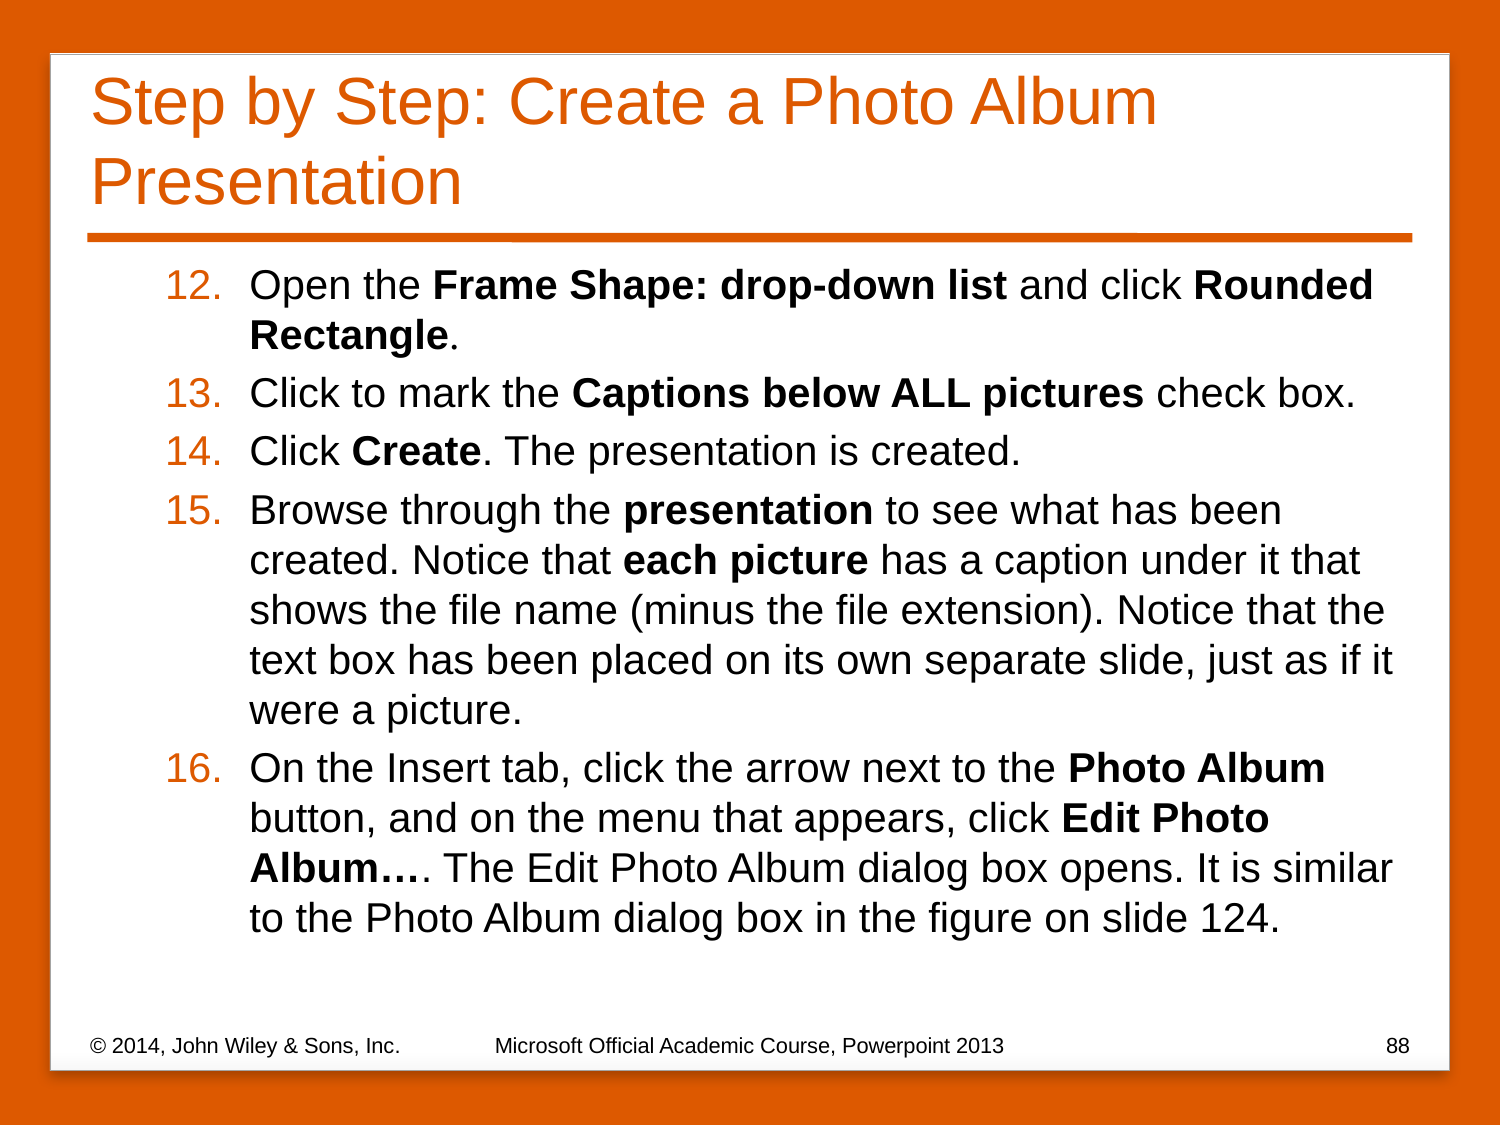

# Step by Step: Create a Photo Album Presentation
Open the Frame Shape: drop-down list and click Rounded Rectangle.
Click to mark the Captions below ALL pictures check box.
Click Create. The presentation is created.
Browse through the presentation to see what has been created. Notice that each picture has a caption under it that shows the file name (minus the file extension). Notice that the text box has been placed on its own separate slide, just as if it were a picture.
On the Insert tab, click the arrow next to the Photo Album button, and on the menu that appears, click Edit Photo Album…. The Edit Photo Album dialog box opens. It is similar to the Photo Album dialog box in the figure on slide 124.
© 2014, John Wiley & Sons, Inc.
Microsoft Official Academic Course, Powerpoint 2013
88